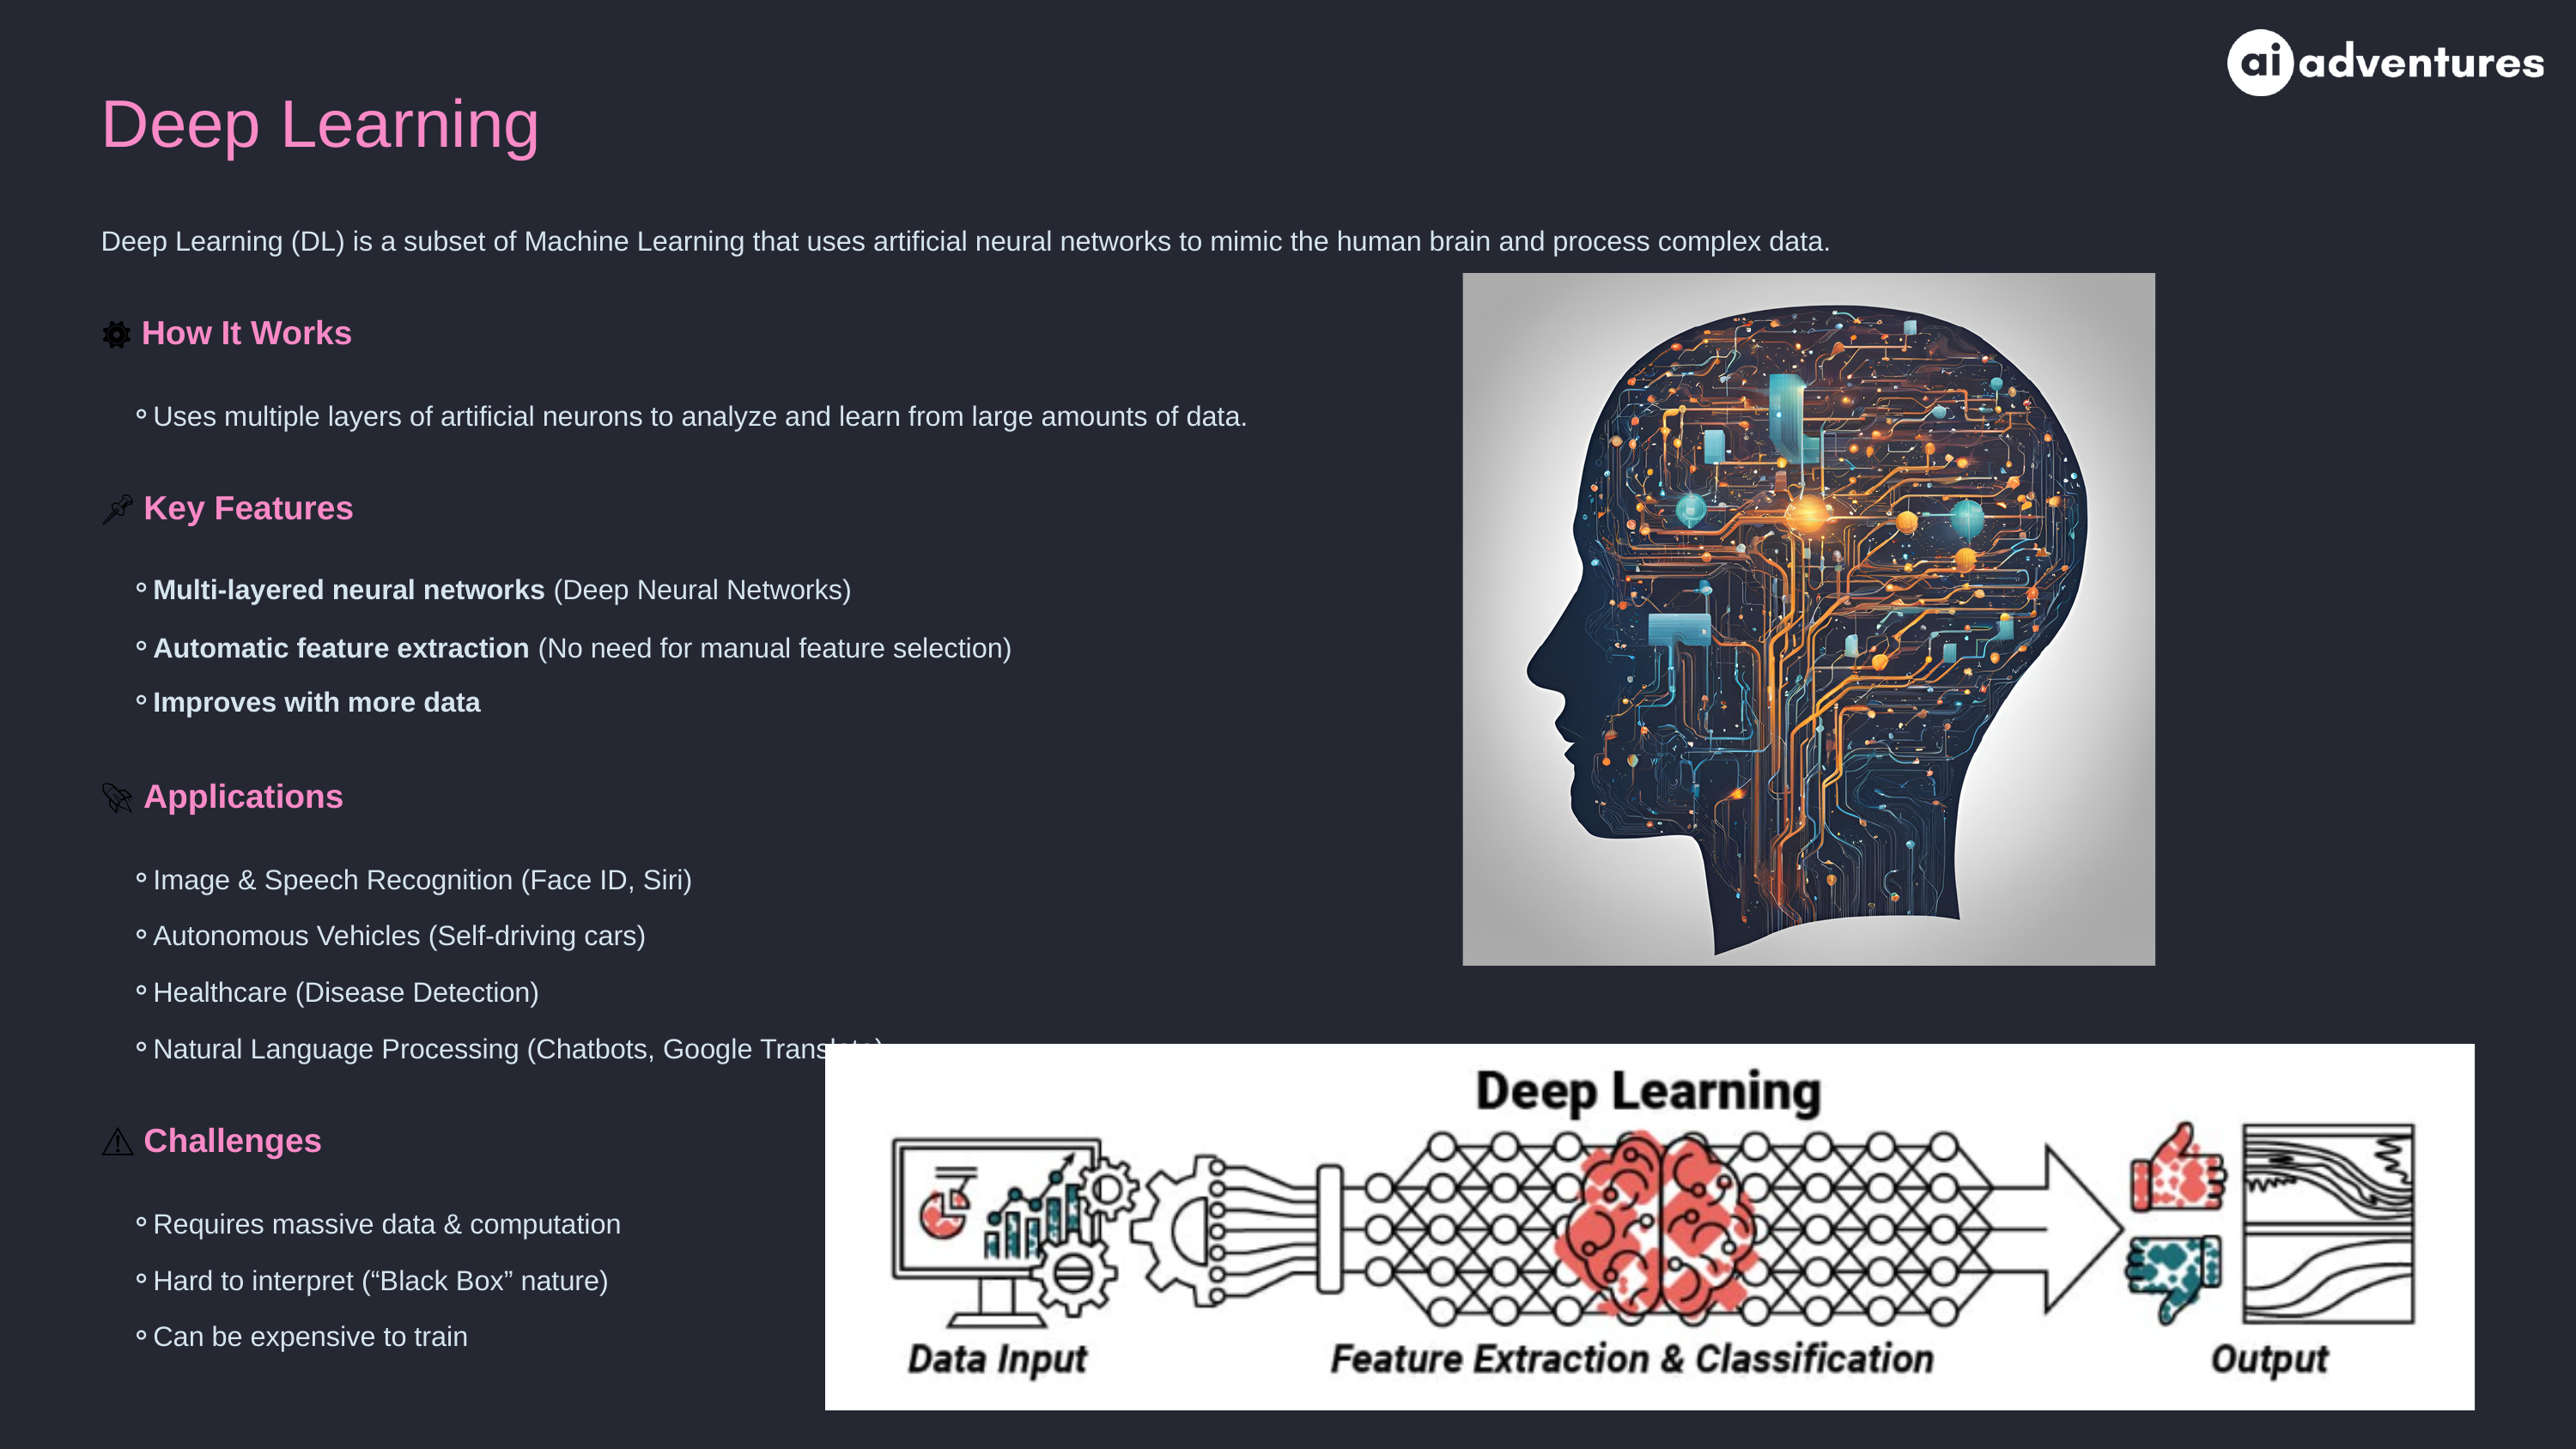

Deep Learning

Deep Learning (DL) is a subset of Machine Learning that uses artificial neural networks to mimic the human brain and process complex data.

⚙️ How It Works

Uses multiple layers of artificial neurons to analyze and learn from large amounts of data.

📌 Key Features

Multi-layered neural networks (Deep Neural Networks)

Automatic feature extraction (No need for manual feature selection)

Improves with more data

🚀 Applications

Image & Speech Recognition (Face ID, Siri)

Autonomous Vehicles (Self-driving cars)

Healthcare (Disease Detection)

Natural Language Processing (Chatbots, Google Translate)

⚠️ Challenges

Requires massive data & computation

Hard to interpret (“Black Box” nature)

Can be expensive to train